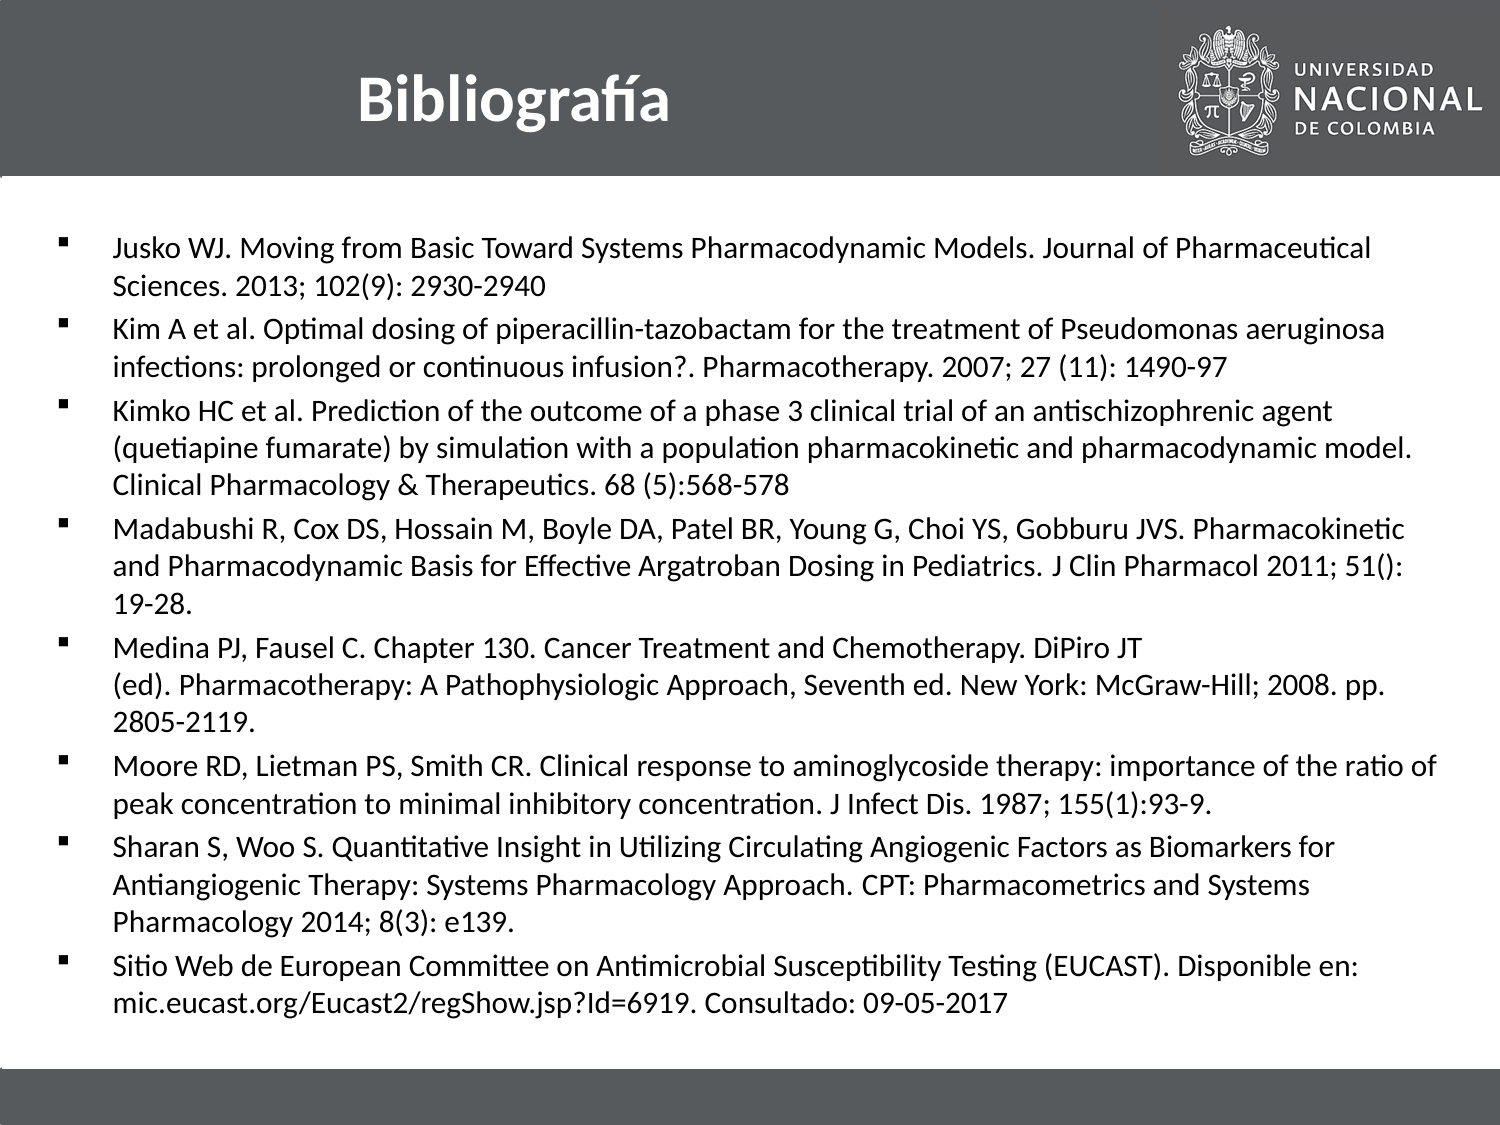

# Bibliografía
Jusko WJ. Moving from Basic Toward Systems Pharmacodynamic Models. Journal of Pharmaceutical Sciences. 2013; 102(9): 2930-2940
Kim A et al. Optimal dosing of piperacillin-tazobactam for the treatment of Pseudomonas aeruginosa infections: prolonged or continuous infusion?. Pharmacotherapy. 2007; 27 (11): 1490-97
Kimko HC et al. Prediction of the outcome of a phase 3 clinical trial of an antischizophrenic agent (quetiapine fumarate) by simulation with a population pharmacokinetic and pharmacodynamic model. Clinical Pharmacology & Therapeutics. 68 (5):568-578
Madabushi R, Cox DS, Hossain M, Boyle DA, Patel BR, Young G, Choi YS, Gobburu JVS. Pharmacokinetic and Pharmacodynamic Basis for Effective Argatroban Dosing in Pediatrics. J Clin Pharmacol 2011; 51(): 19-28.
Medina PJ, Fausel C. Chapter 130. Cancer Treatment and Chemotherapy. DiPiro JT (ed). Pharmacotherapy: A Pathophysiologic Approach, Seventh ed. New York: McGraw-Hill; 2008. pp. 2805-2119.
Moore RD, Lietman PS, Smith CR. Clinical response to aminoglycoside therapy: importance of the ratio of peak concentration to minimal inhibitory concentration. J Infect Dis. 1987; 155(1):93-9.
Sharan S, Woo S. Quantitative Insight in Utilizing Circulating Angiogenic Factors as Biomarkers for Antiangiogenic Therapy: Systems Pharmacology Approach. CPT: Pharmacometrics and Systems Pharmacology 2014; 8(3): e139.
Sitio Web de European Committee on Antimicrobial Susceptibility Testing (EUCAST). Disponible en: mic.eucast.org/Eucast2/regShow.jsp?Id=6919. Consultado: 09-05-2017